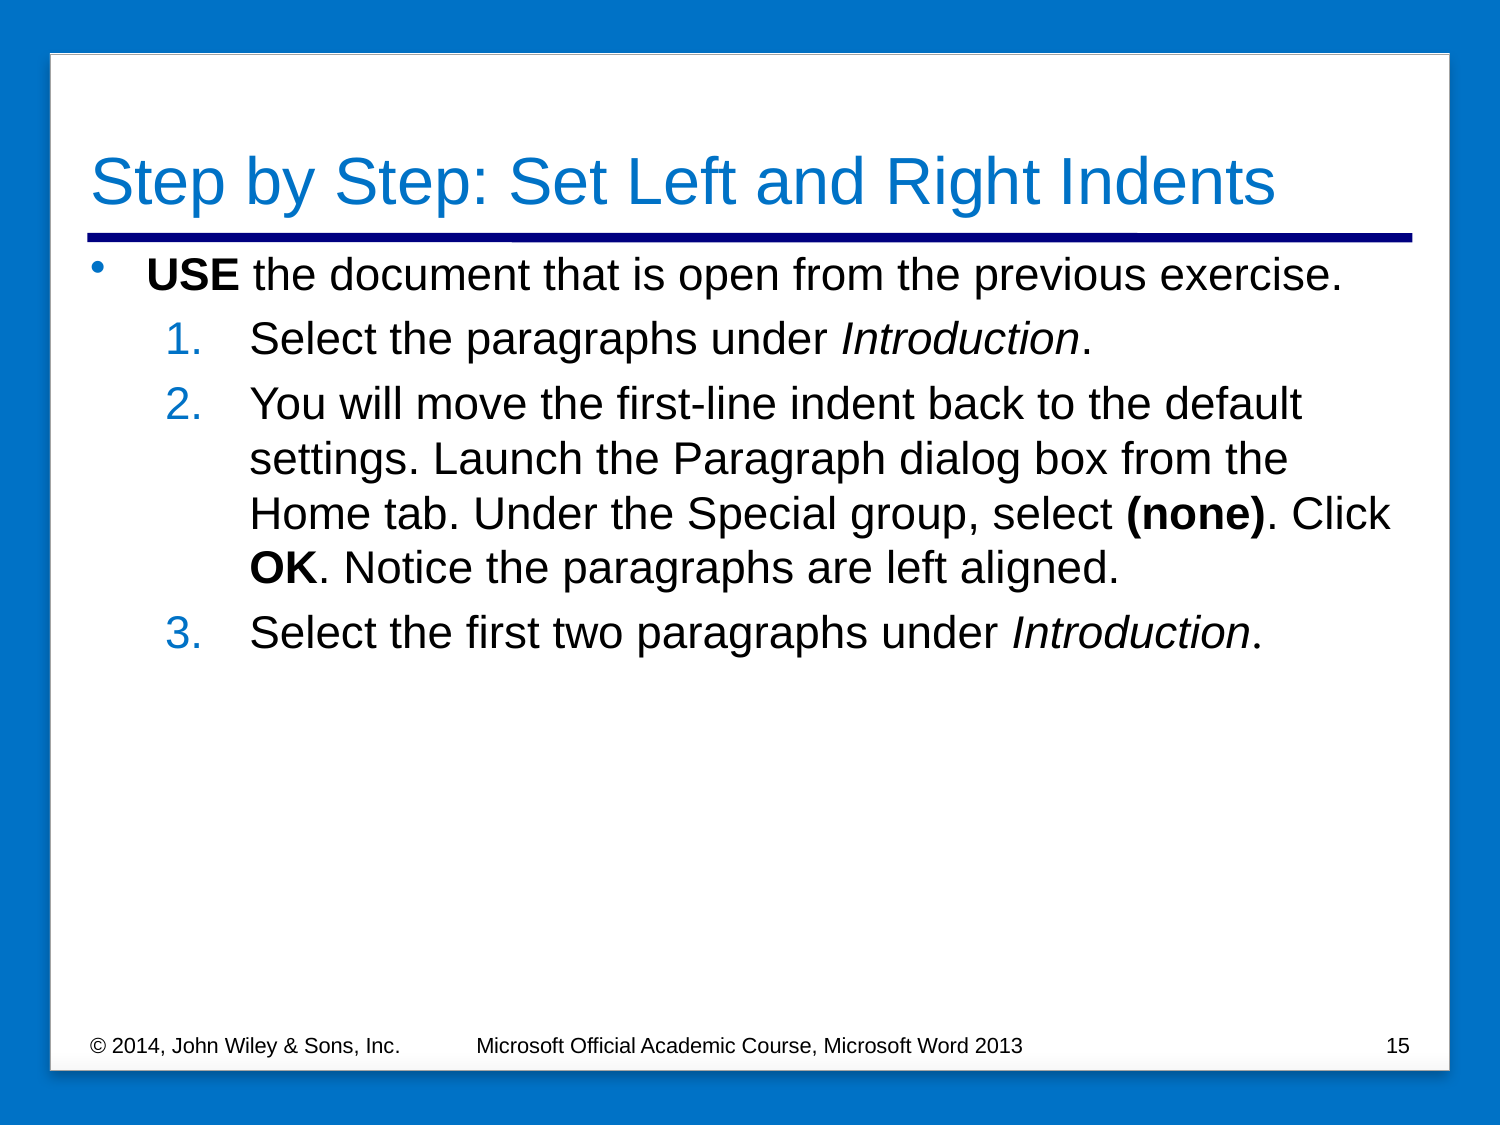

# Step by Step: Set Left and Right Indents
USE the document that is open from the previous exercise.
Select the paragraphs under Introduction.
You will move the first-line indent back to the default settings. Launch the Paragraph dialog box from the Home tab. Under the Special group, select (none). Click OK. Notice the paragraphs are left aligned.
Select the first two paragraphs under Introduction.
© 2014, John Wiley & Sons, Inc.
Microsoft Official Academic Course, Microsoft Word 2013
15